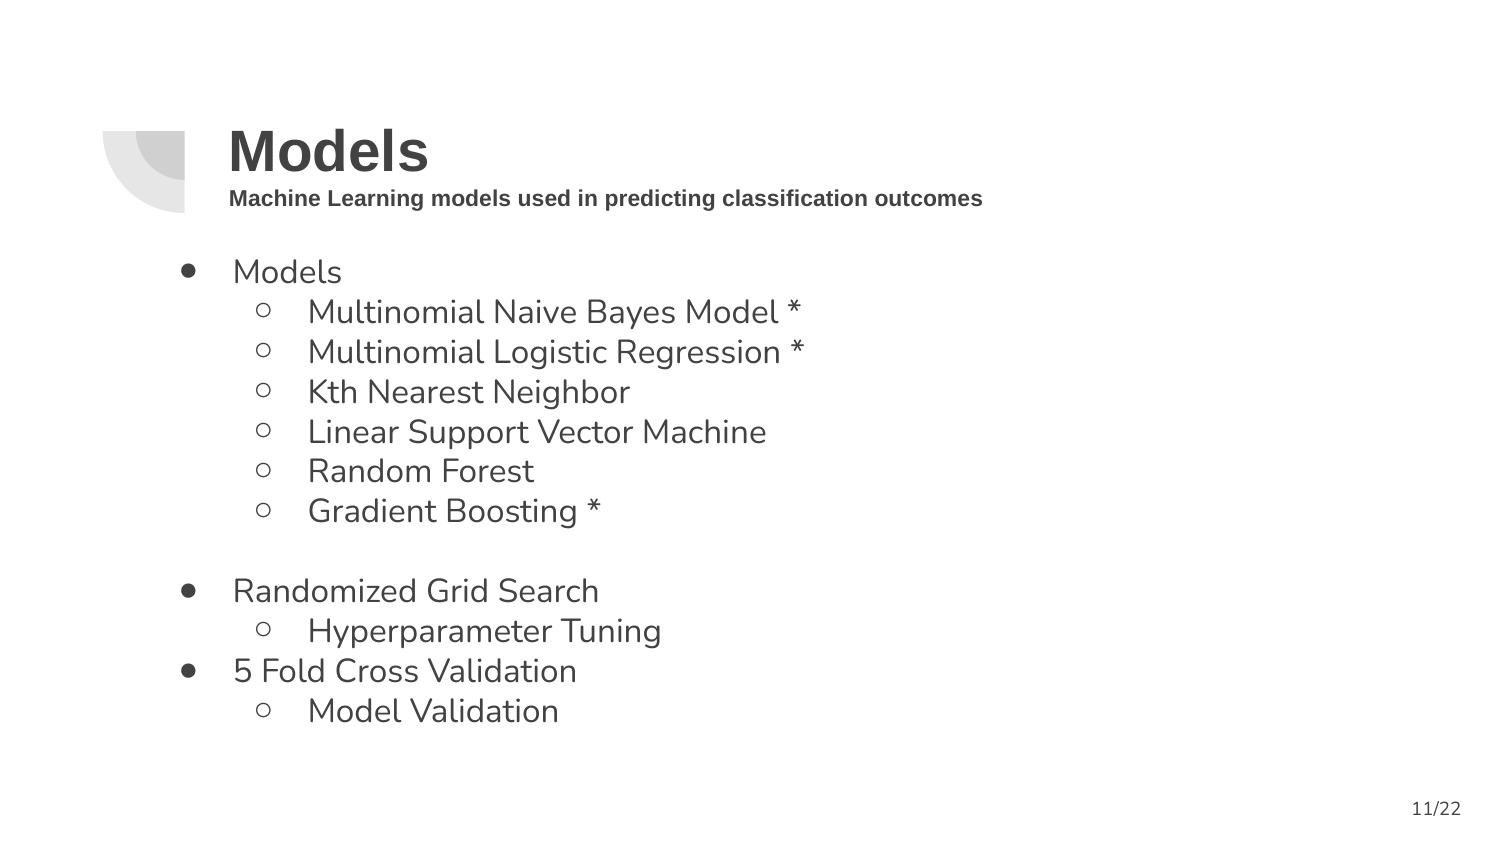

# Models
Machine Learning models used in predicting classification outcomes

Models
Multinomial Naive Bayes Model *
Multinomial Logistic Regression *
Kth Nearest Neighbor
Linear Support Vector Machine
Random Forest
Gradient Boosting *

Randomized Grid Search
Hyperparameter Tuning
5 Fold Cross Validation
Model Validation
11/22